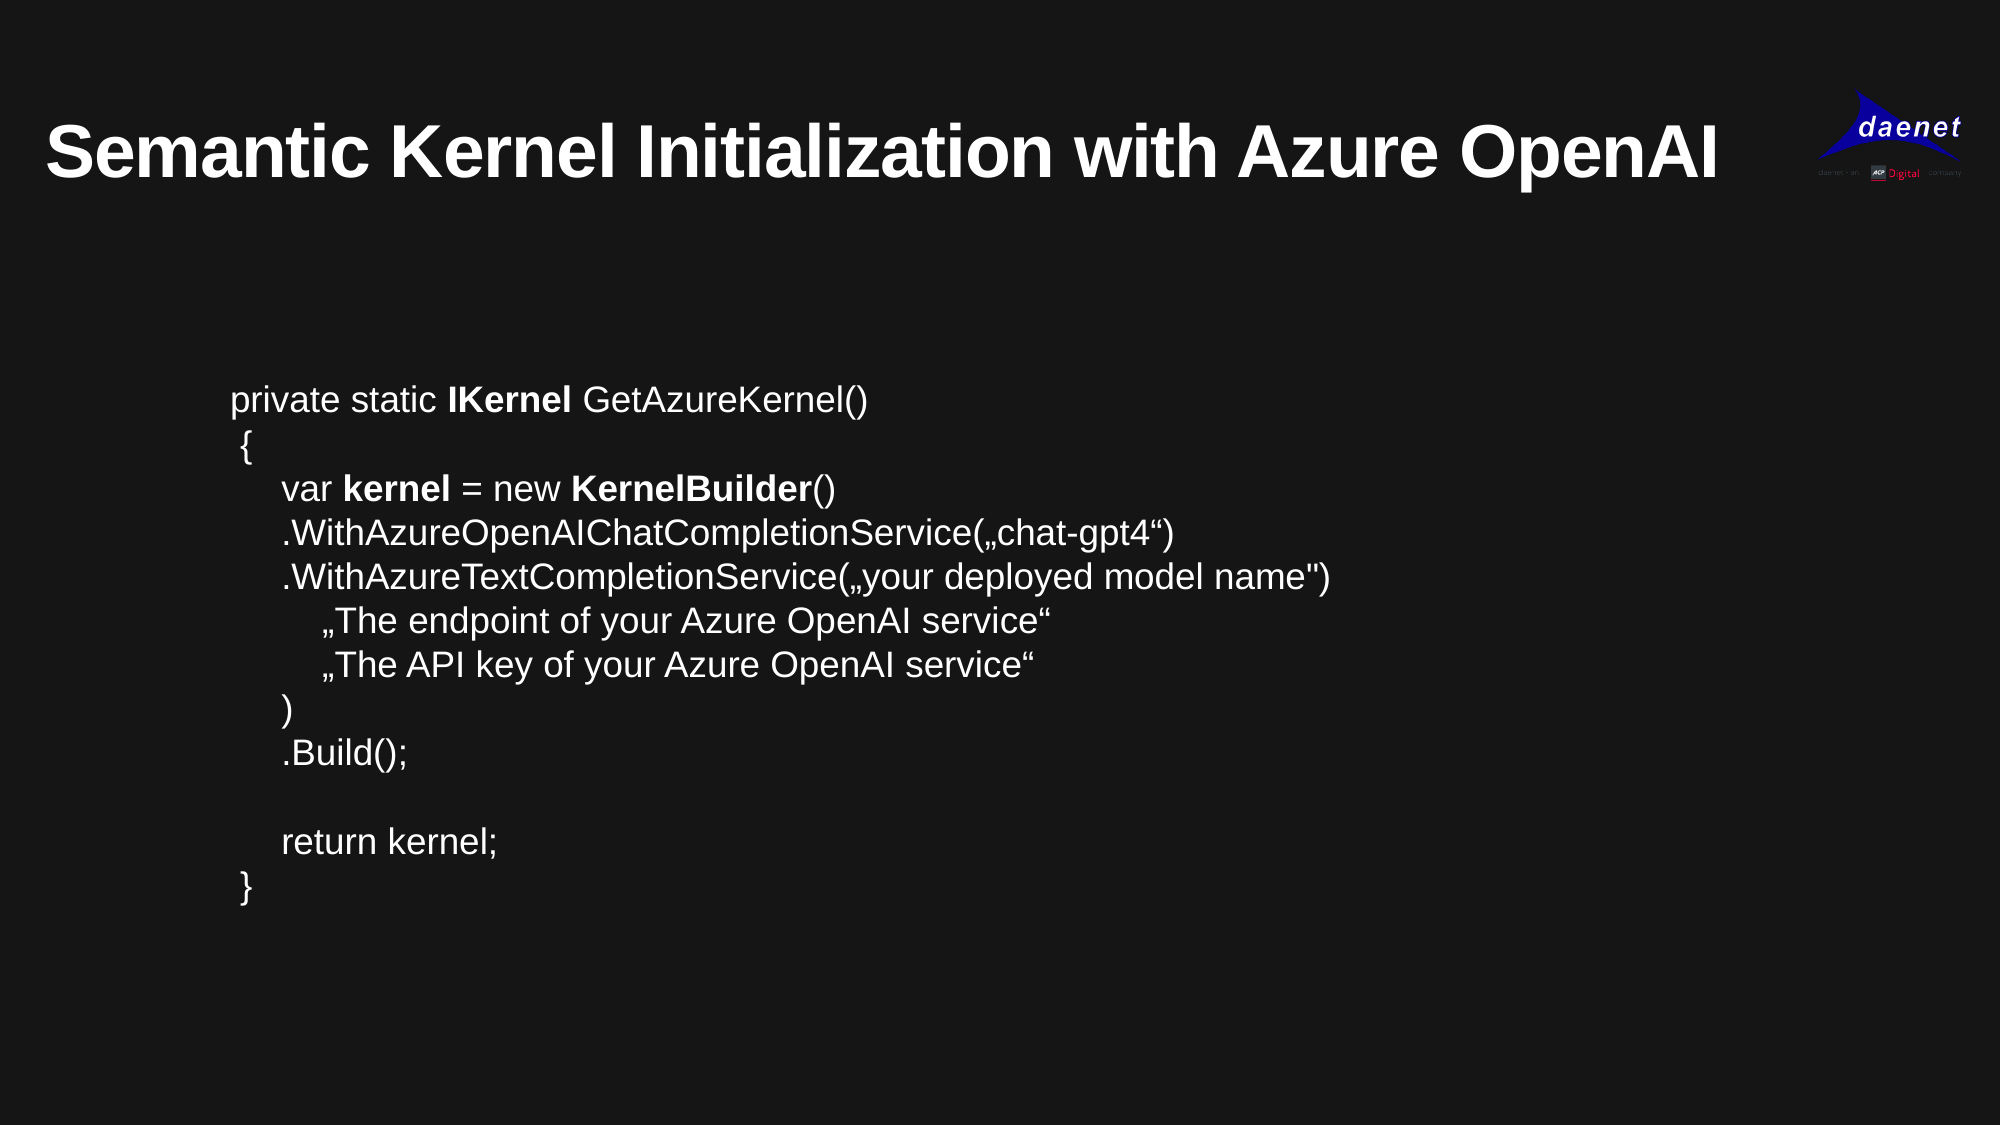

# Semantic Kernel Initialization with Azure OpenAI
 private static IKernel GetAzureKernel()
  {
      var kernel = new KernelBuilder()
      .WithAzureOpenAIChatCompletionService(„chat-gpt4“)
      .WithAzureTextCompletionService(„your deployed model name")
          „The endpoint of your Azure OpenAI service“
          „The API key of your Azure OpenAI service“
      )
      .Build();

      return kernel;
  }